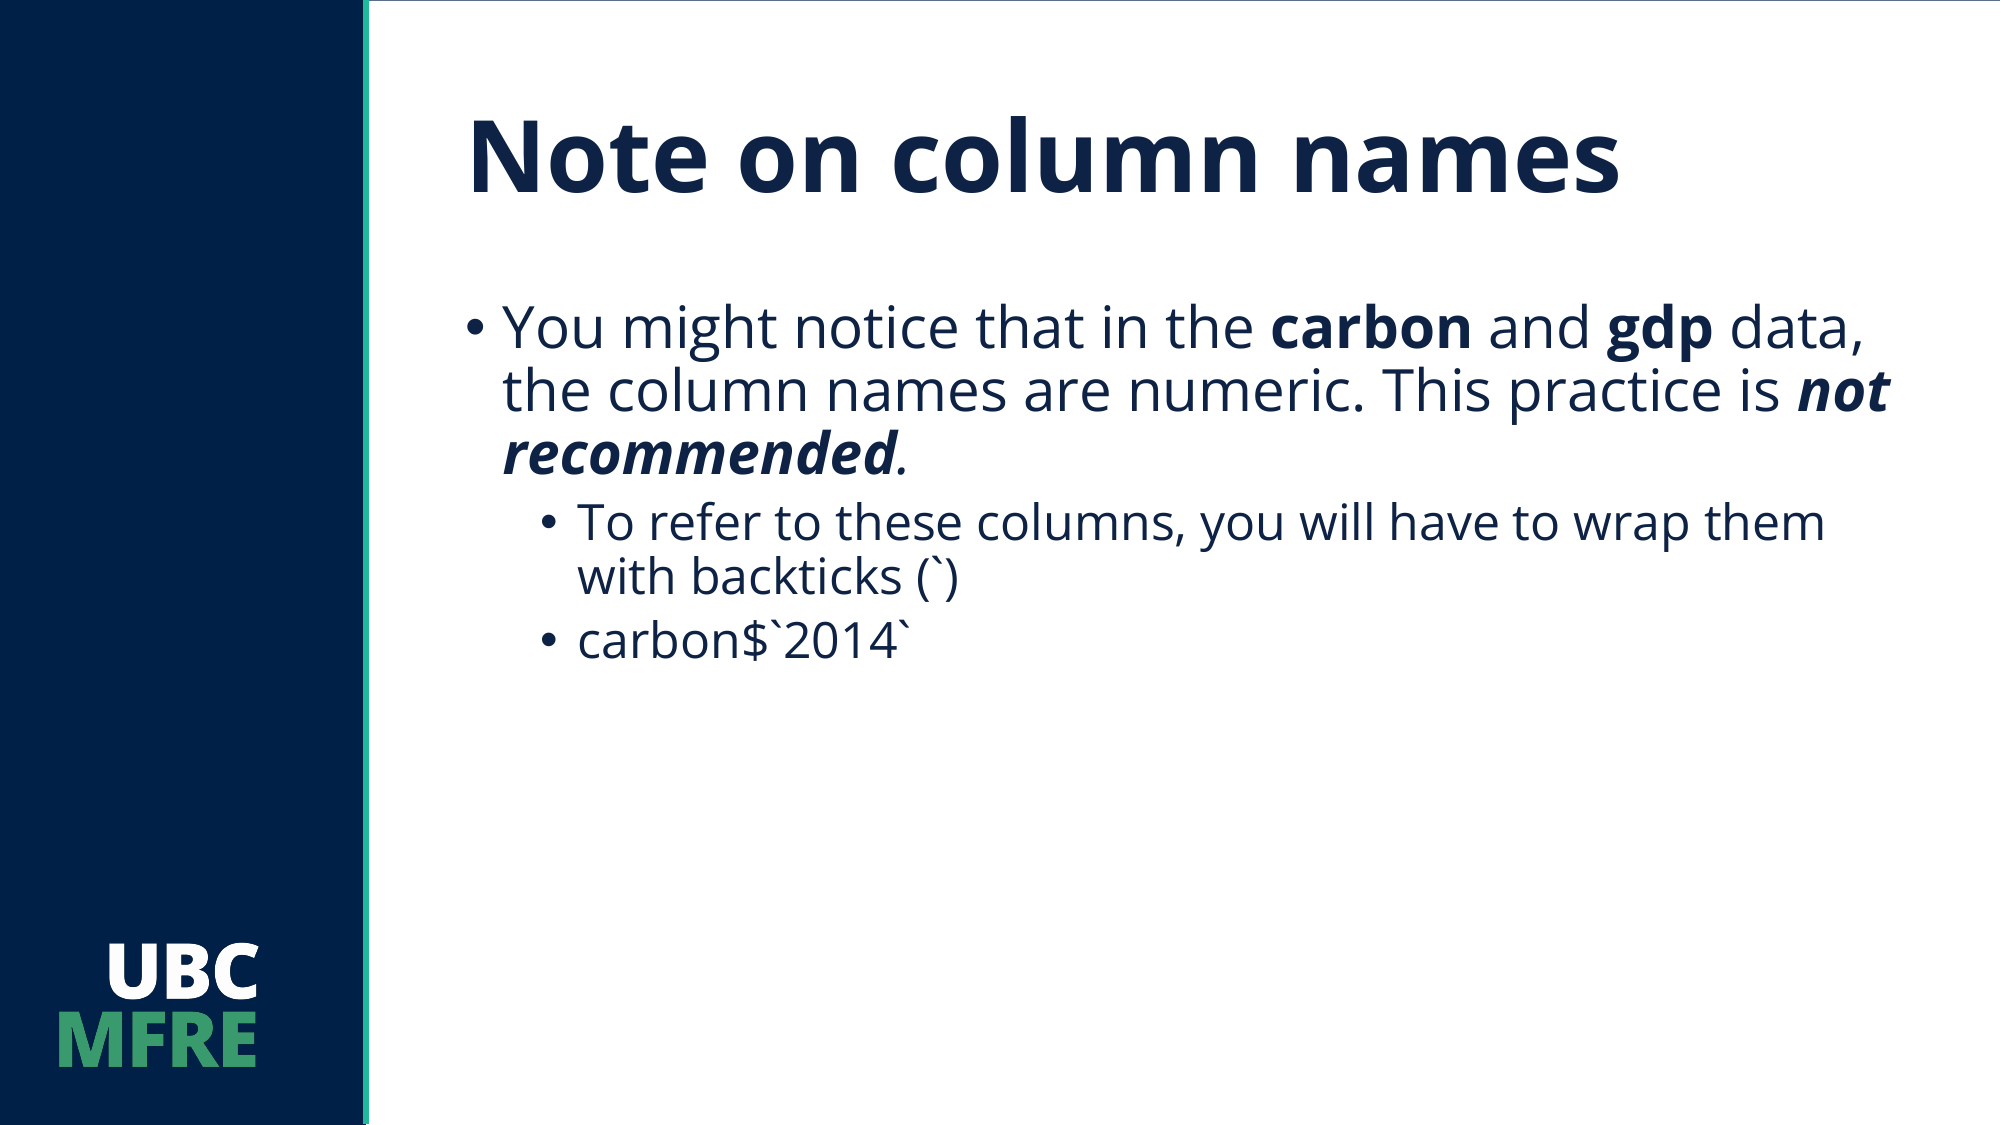

# Note on column names
You might notice that in the carbon and gdp data, the column names are numeric. This practice is not recommended.
To refer to these columns, you will have to wrap them with backticks (`)
carbon$`2014`